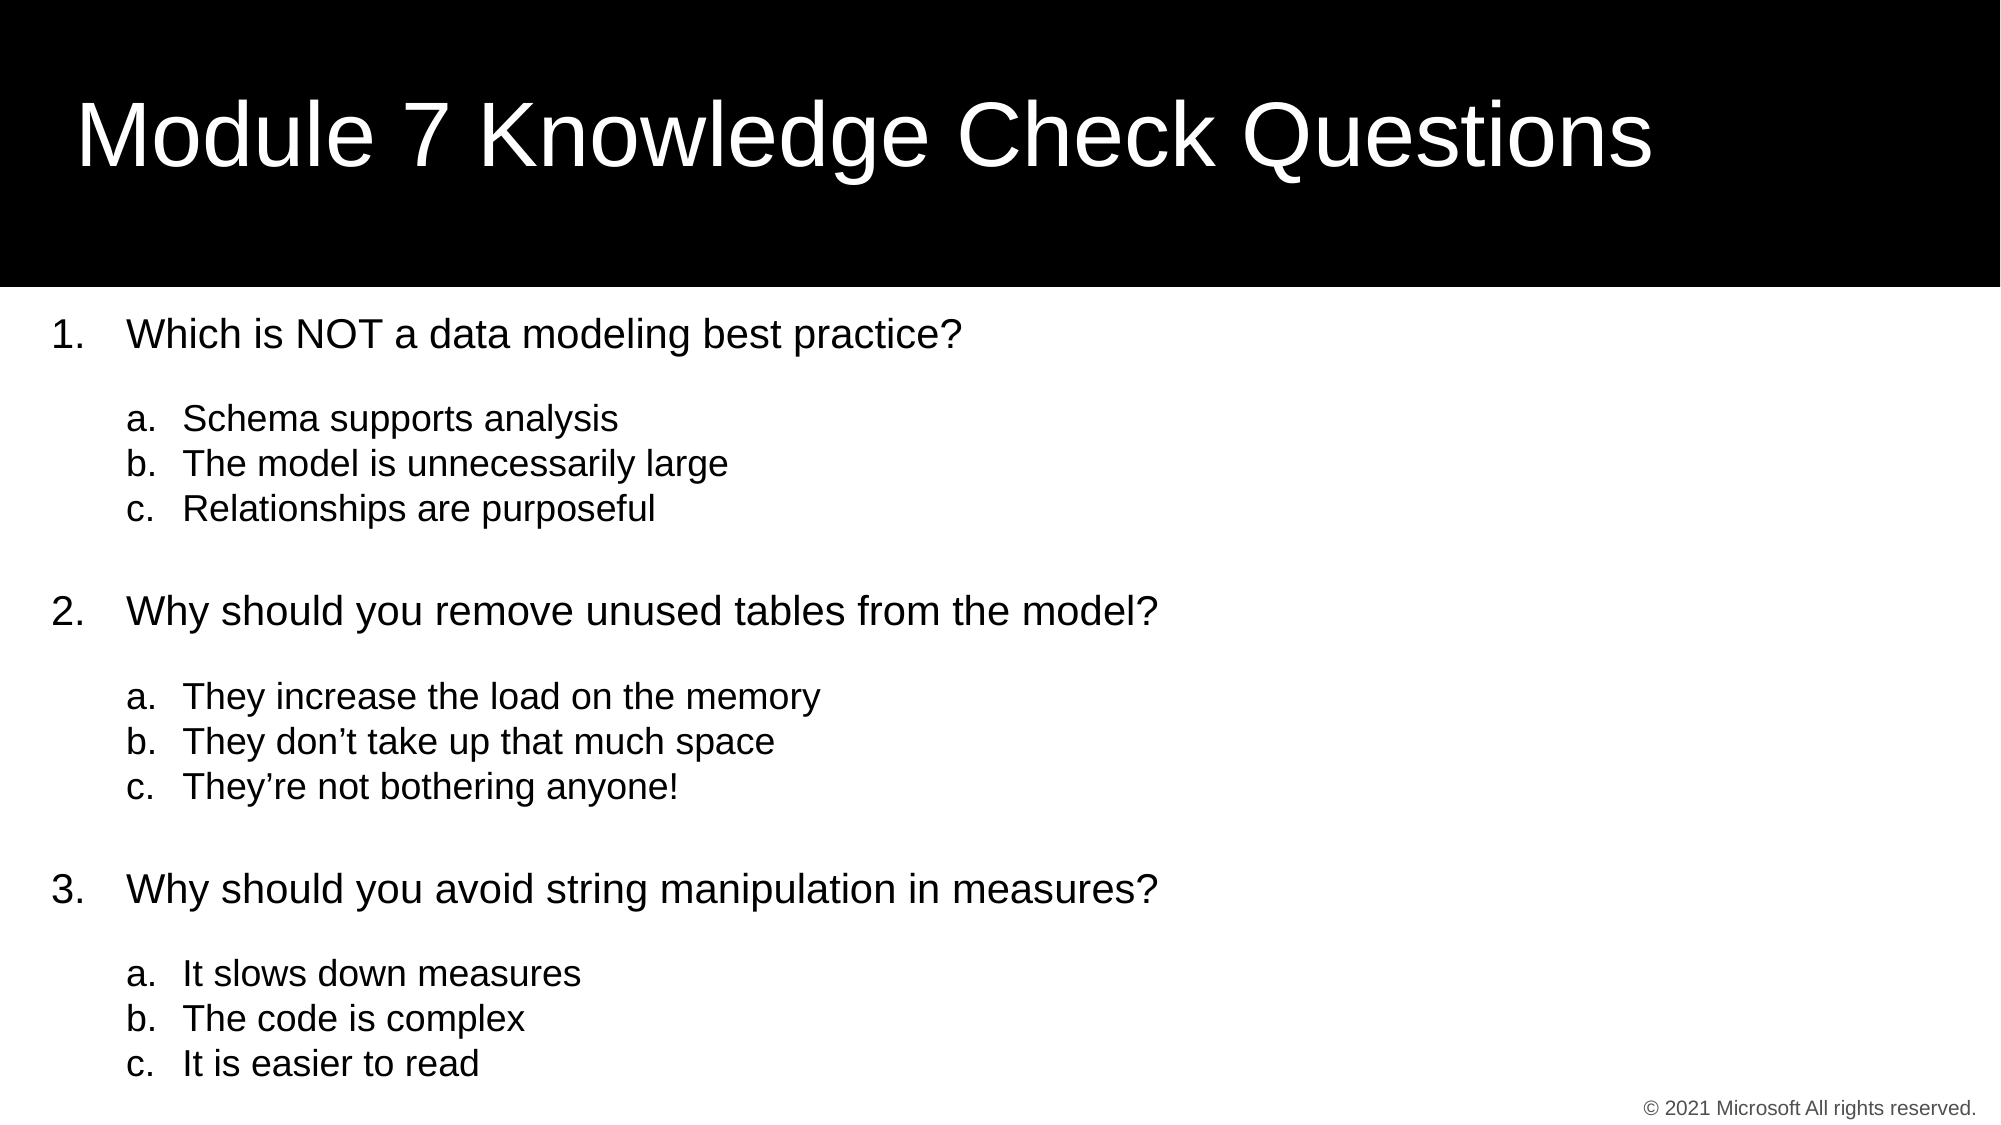

Module 7 Knowledge Check Questions

Which is NOT a data modeling best practice?
Schema supports analysis
The model is unnecessarily large
Relationships are purposeful

Why should you remove unused tables from the model?
They increase the load on the memory
They don’t take up that much space
They’re not bothering anyone!

Why should you avoid string manipulation in measures?
It slows down measures
The code is complex
It is easier to read

© 2021 Microsoft All rights reserved.